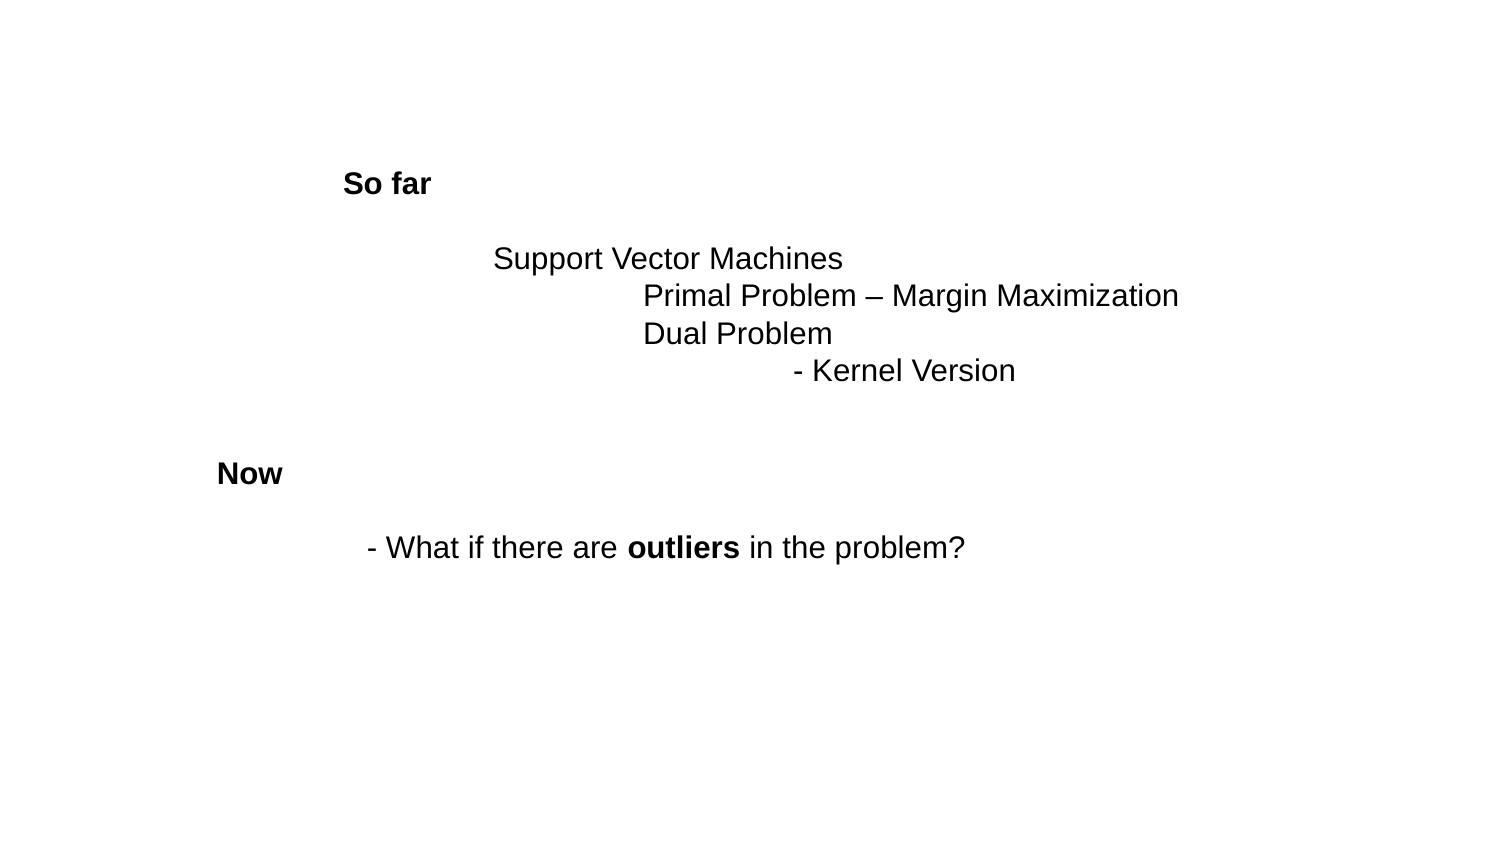

So far

	Support Vector Machines
		Primal Problem – Margin Maximization
		Dual Problem
			- Kernel Version
Now

	- What if there are outliers in the problem?